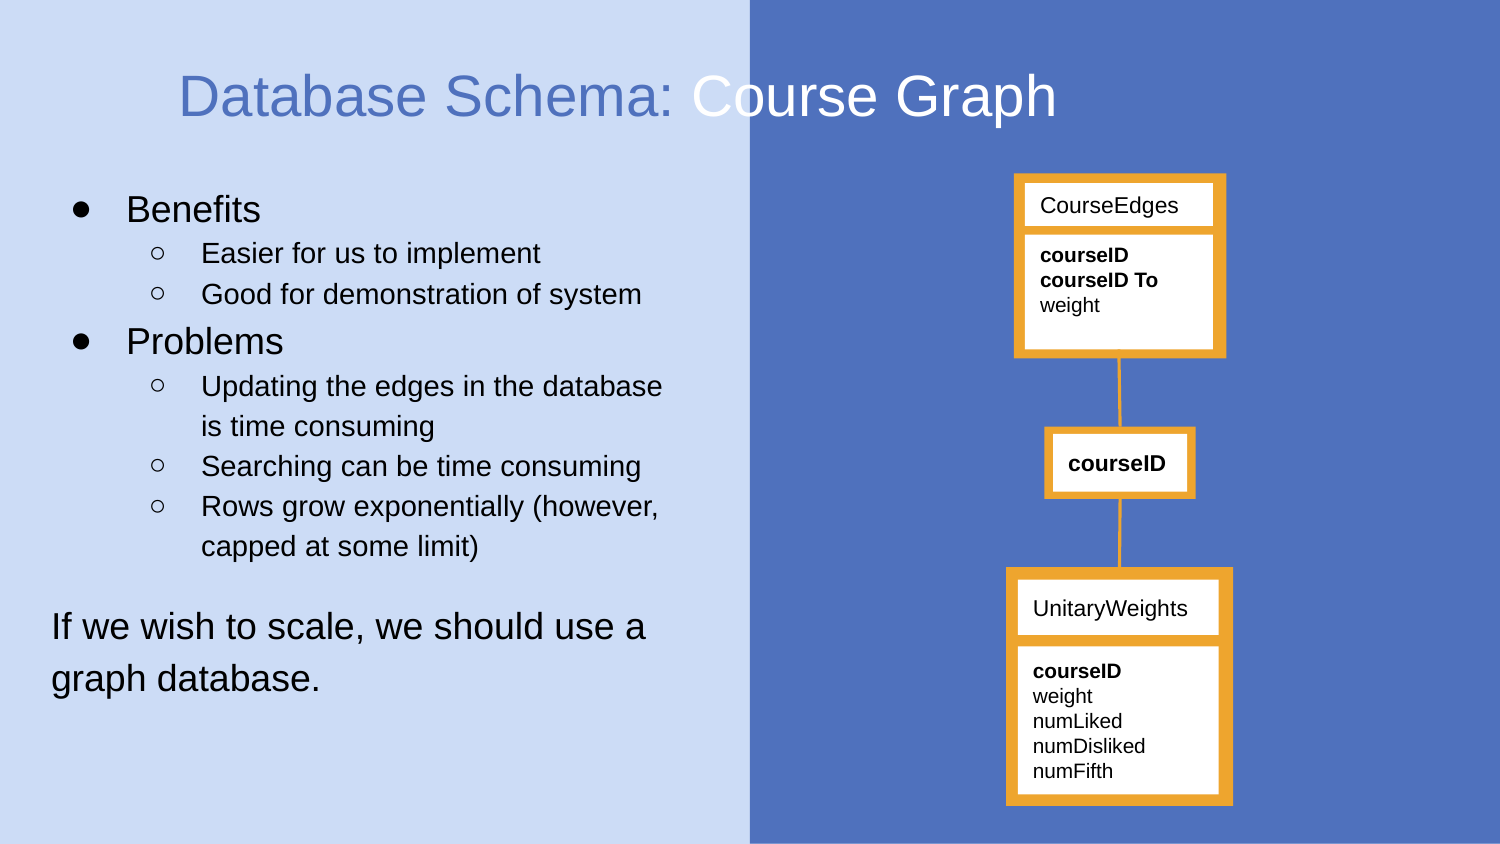

# Database Schema: Course Graph
Benefits
Easier for us to implement
Good for demonstration of system
Problems
Updating the edges in the database is time consuming
Searching can be time consuming
Rows grow exponentially (however, capped at some limit)
If we wish to scale, we should use a graph database.

CourseEdges

courseID
courseID To
weight

courseID

UnitaryWeights
courseID
weight
numLiked
numDisliked
numFifth